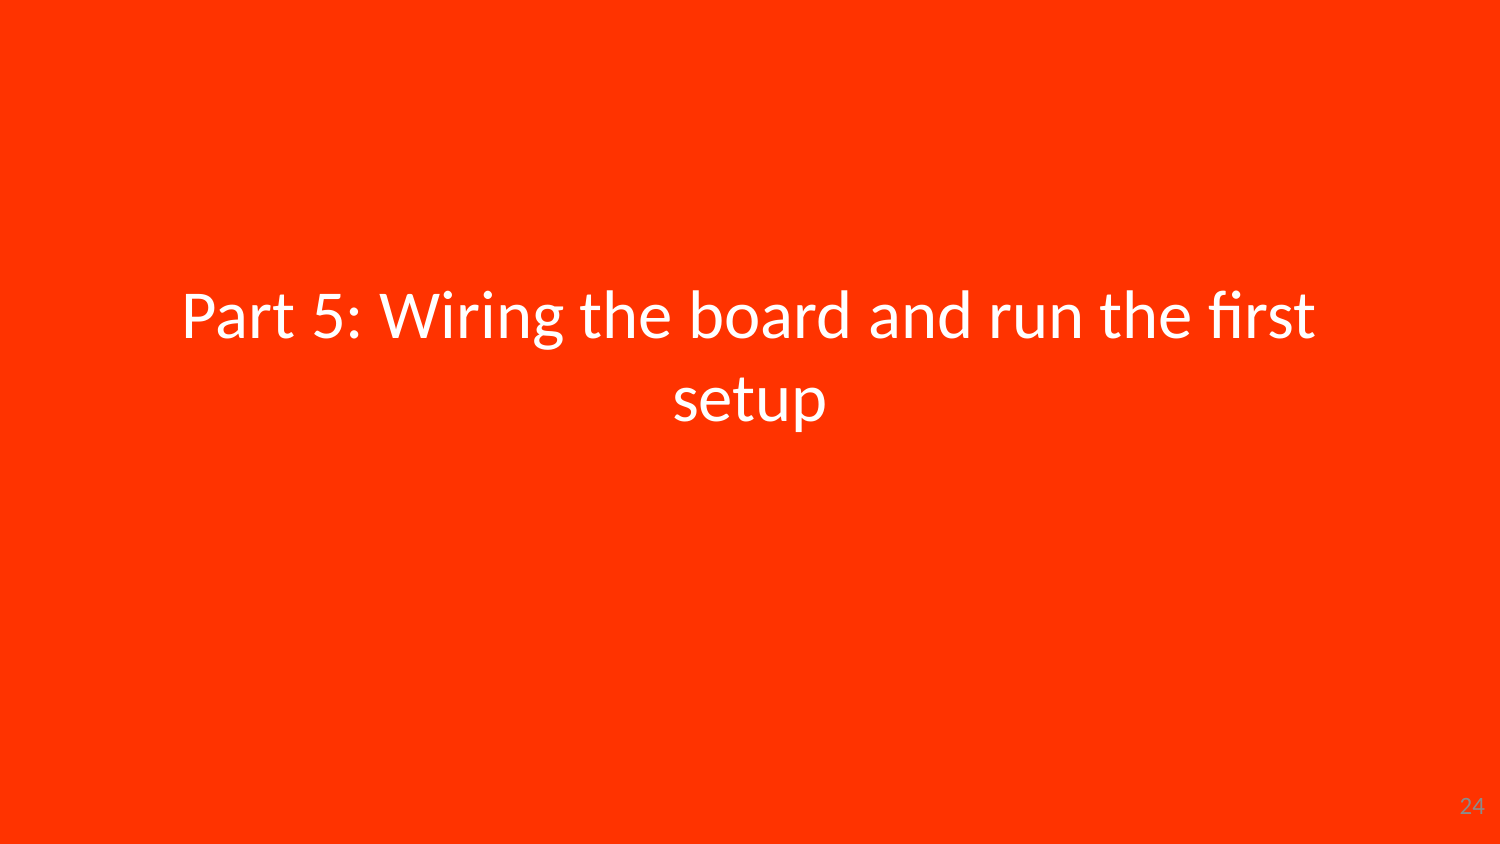

# Part 5: Wiring the board and run the first setup
24